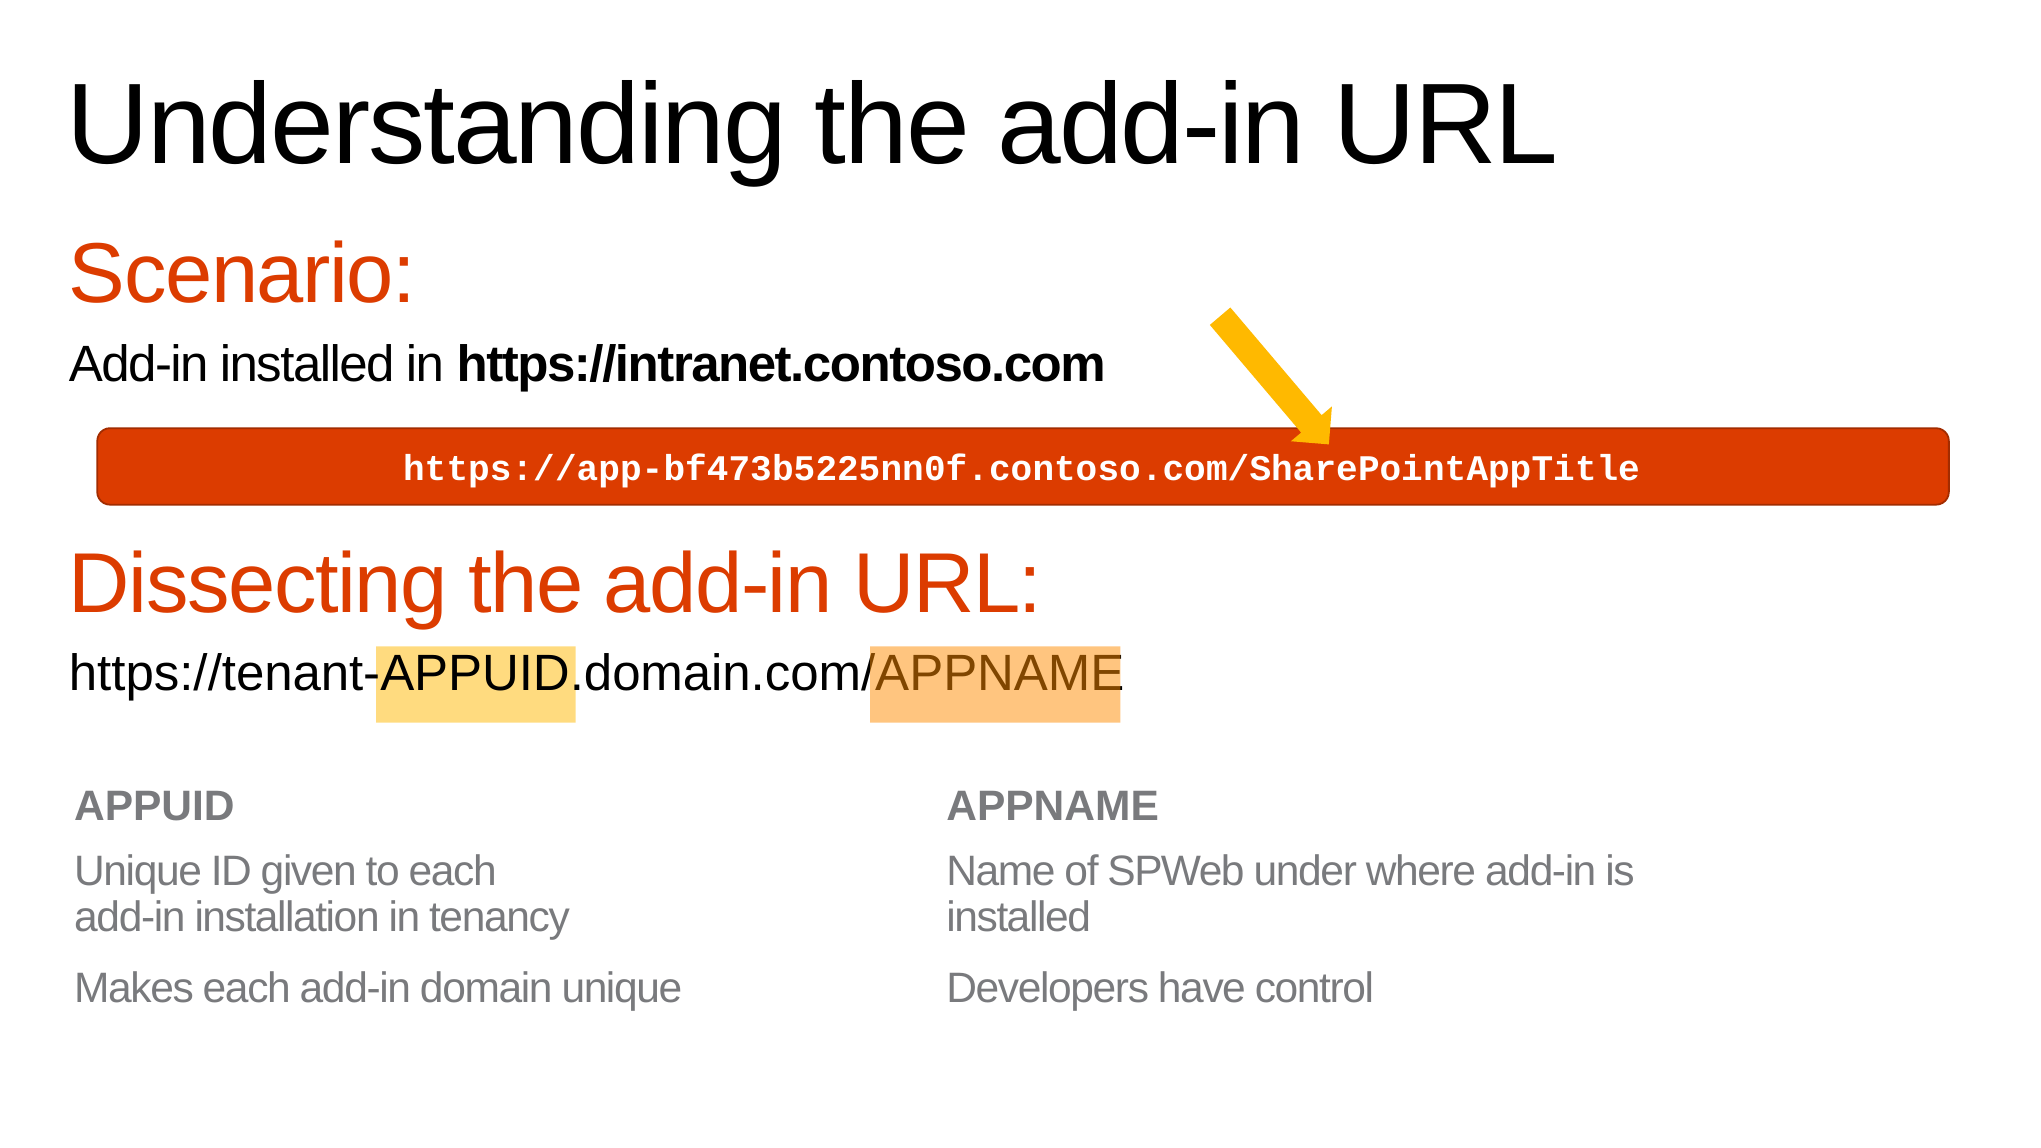

# Understanding the add-in URL
Scenario:
Add-in installed in https://intranet.contoso.com

Dissecting the add-in URL:
https://tenant-APPUID.domain.com/APPNAME

https://app-bf473b5225nn0f.contoso.com/SharePointAppTitle

APPUID
APPNAME
Unique ID given to each
add-in installation in tenancy
Makes each add-in domain unique
Name of SPWeb under where add-in is installed
Developers have control